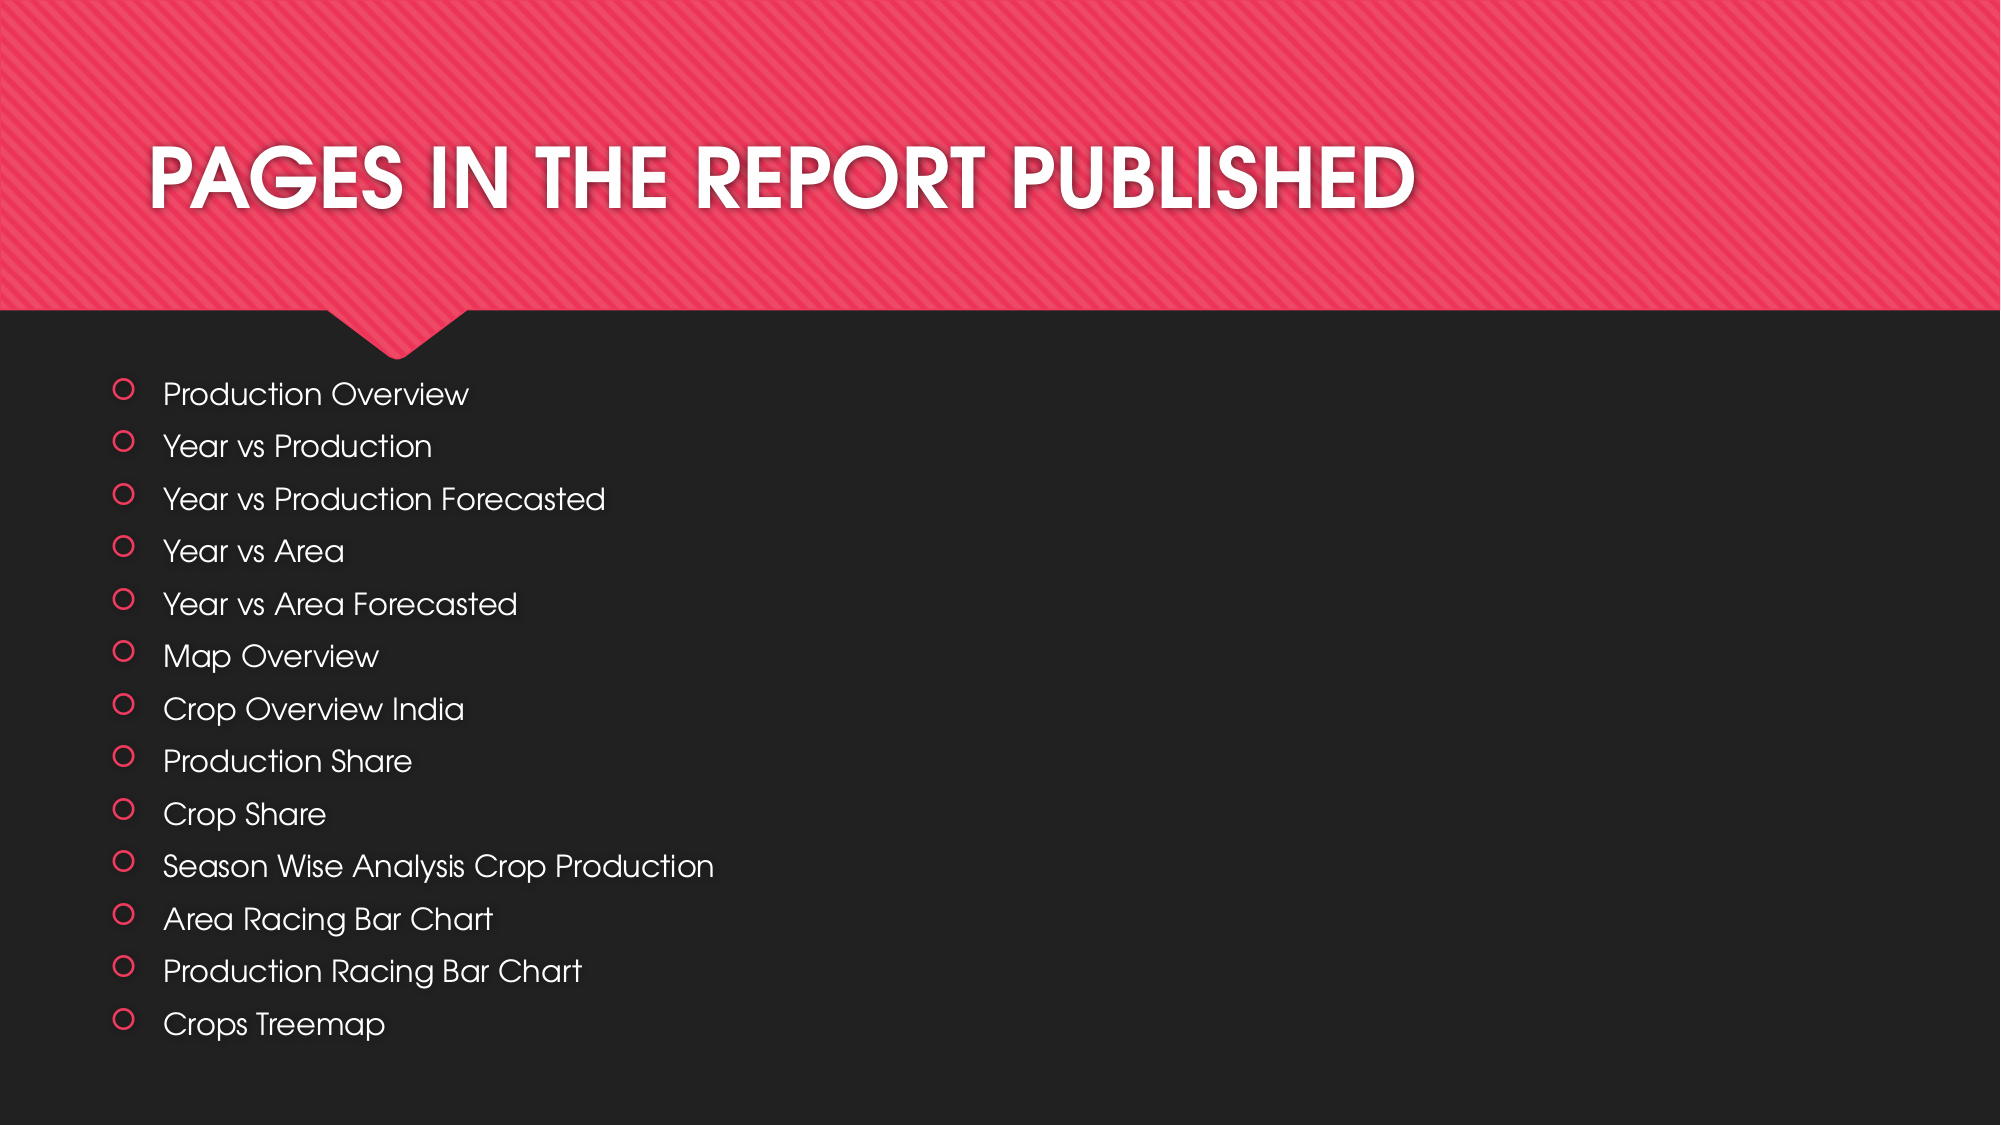

# PAGES IN THE REPORT PUBLISHED
Production Overview
Year vs Production
Year vs Production Forecasted
Year vs Area
Year vs Area Forecasted
Map Overview
Crop Overview India
Production Share
Crop Share
Season Wise Analysis Crop Production
Area Racing Bar Chart
Production Racing Bar Chart
Crops Treemap